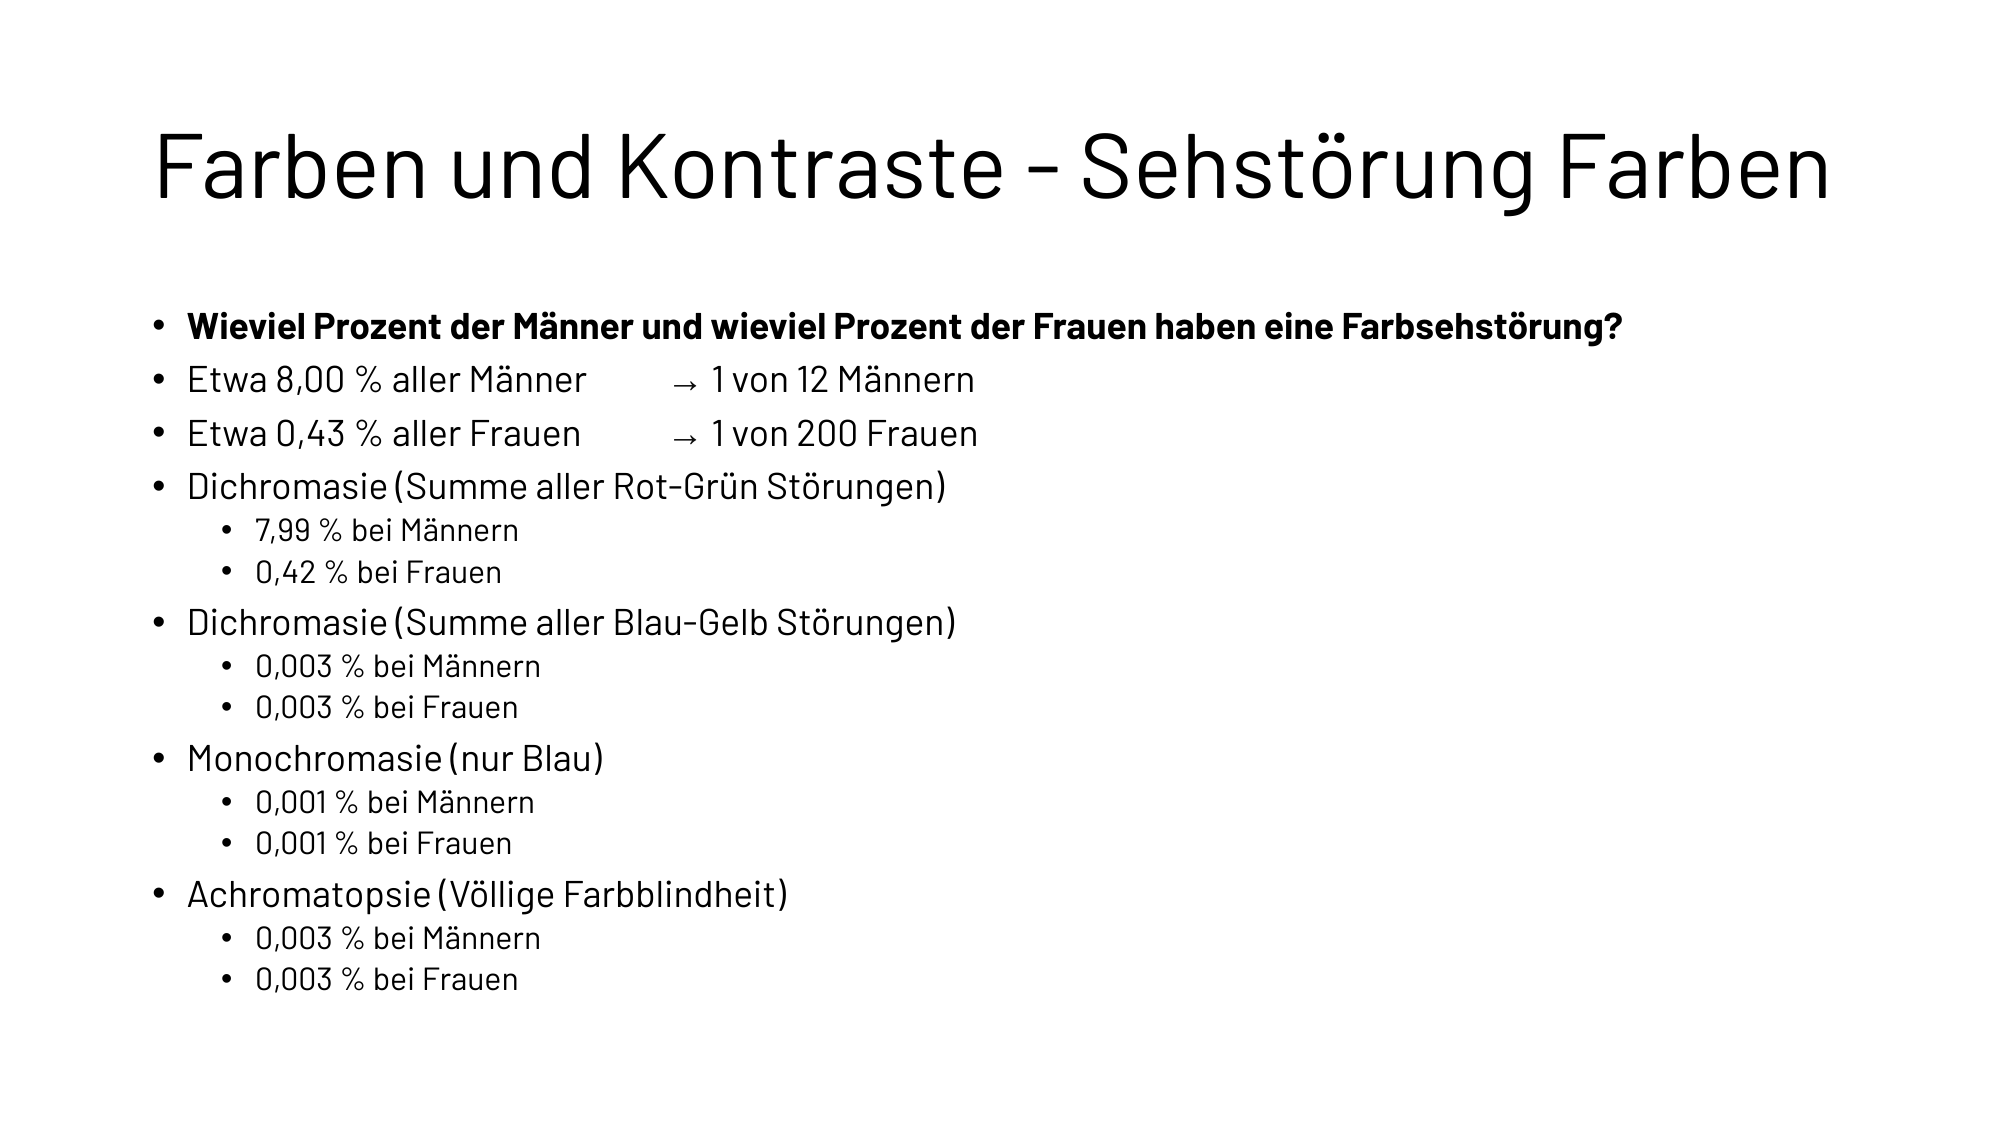

# Farben und Kontraste - Sehstörung Farben
Wieviel Prozent der Männer und wieviel Prozent der Frauen haben eine Farbsehstörung?
Etwa 8,00 % aller Männer 	→ 1 von 12 Männern
Etwa 0,43 % aller Frauen 	→ 1 von 200 Frauen
Dichromasie (Summe aller Rot-Grün Störungen)
7,99 % bei Männern
0,42 % bei Frauen
Dichromasie (Summe aller Blau-Gelb Störungen)
0,003 % bei Männern
0,003 % bei Frauen
Monochromasie (nur Blau)
0,001 % bei Männern
0,001 % bei Frauen
Achromatopsie (Völlige Farbblindheit)
0,003 % bei Männern
0,003 % bei Frauen